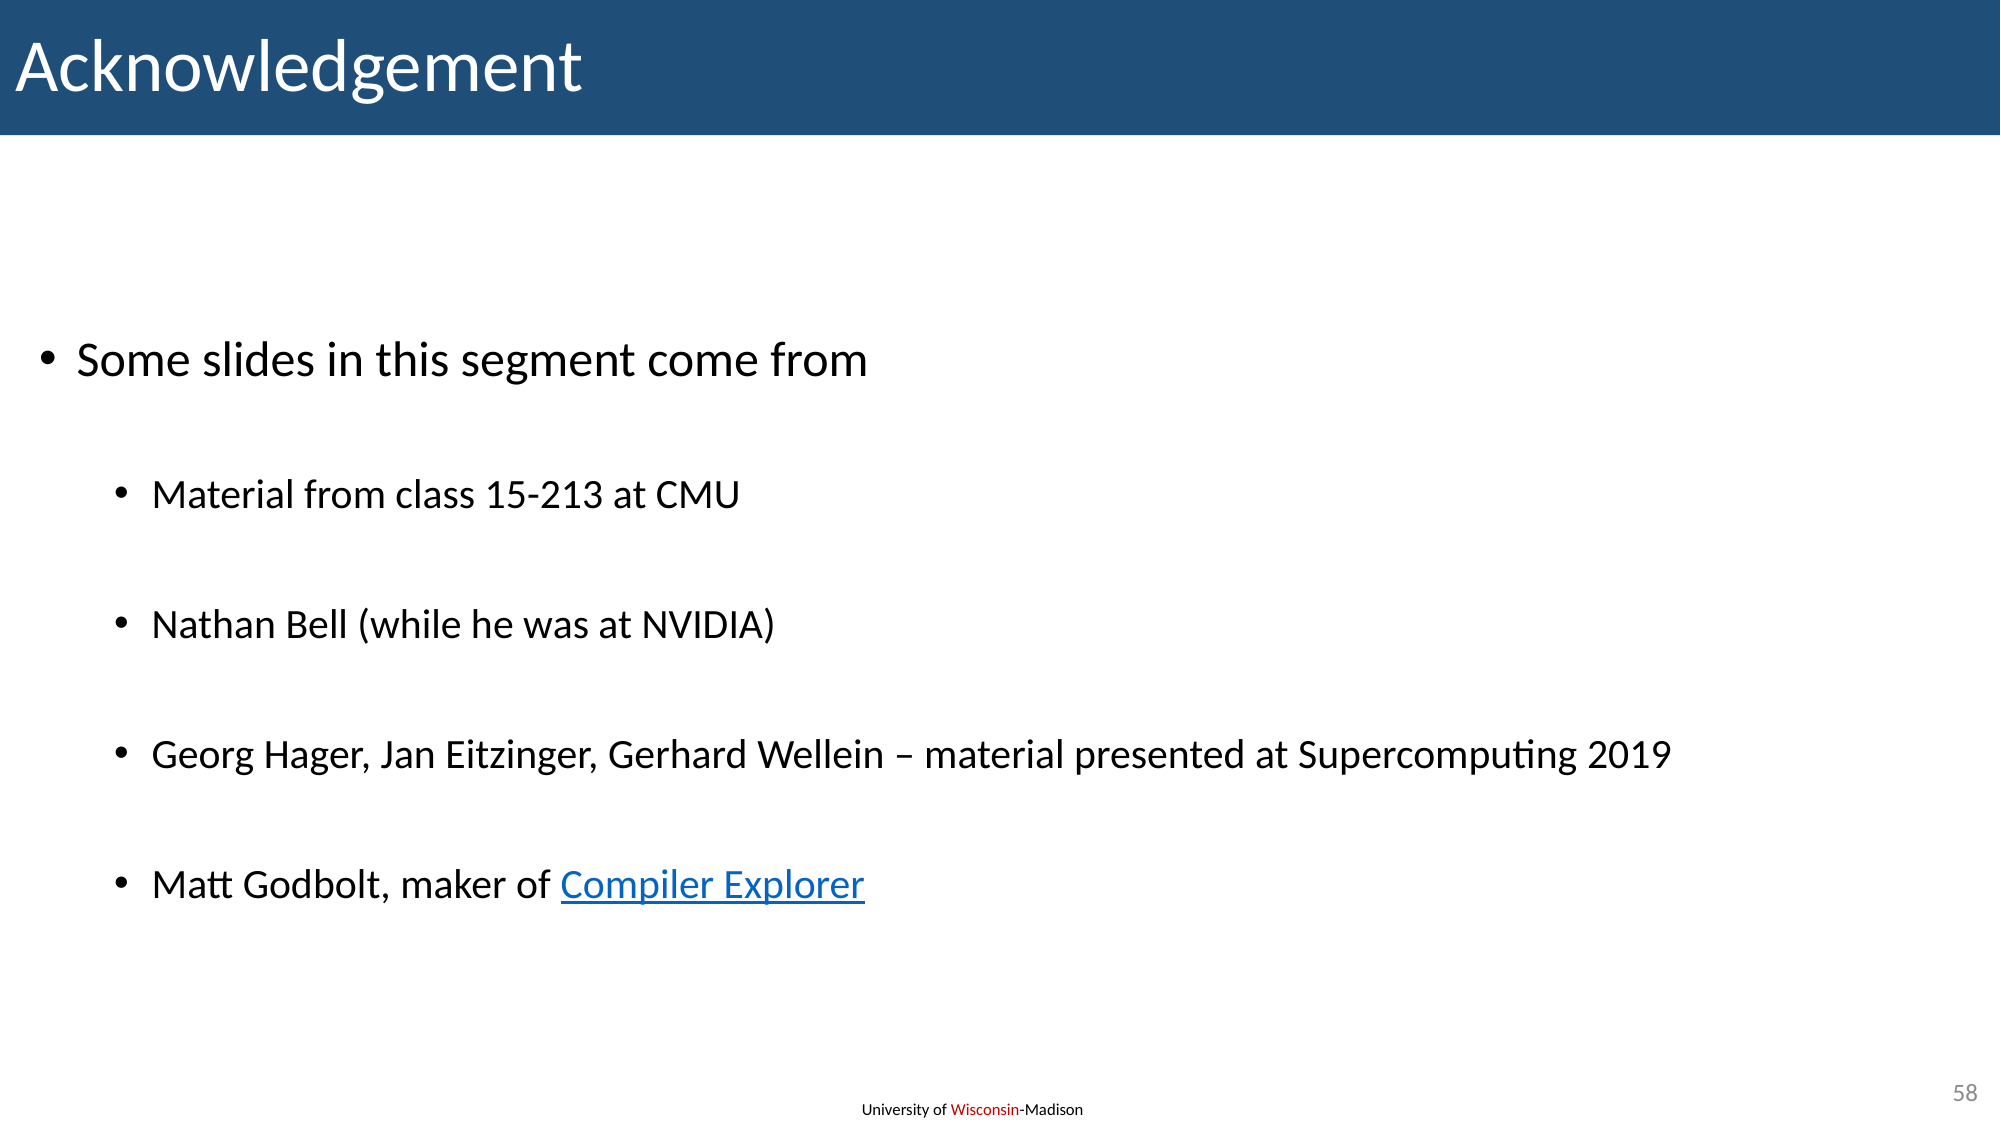

# Acknowledgement

Some slides in this segment come from

Material from class 15-213 at CMU

Nathan Bell (while he was at NVIDIA)

Georg Hager, Jan Eitzinger, Gerhard Wellein – material presented at Supercomputing 2019

Matt Godbolt, maker of Compiler Explorer

58